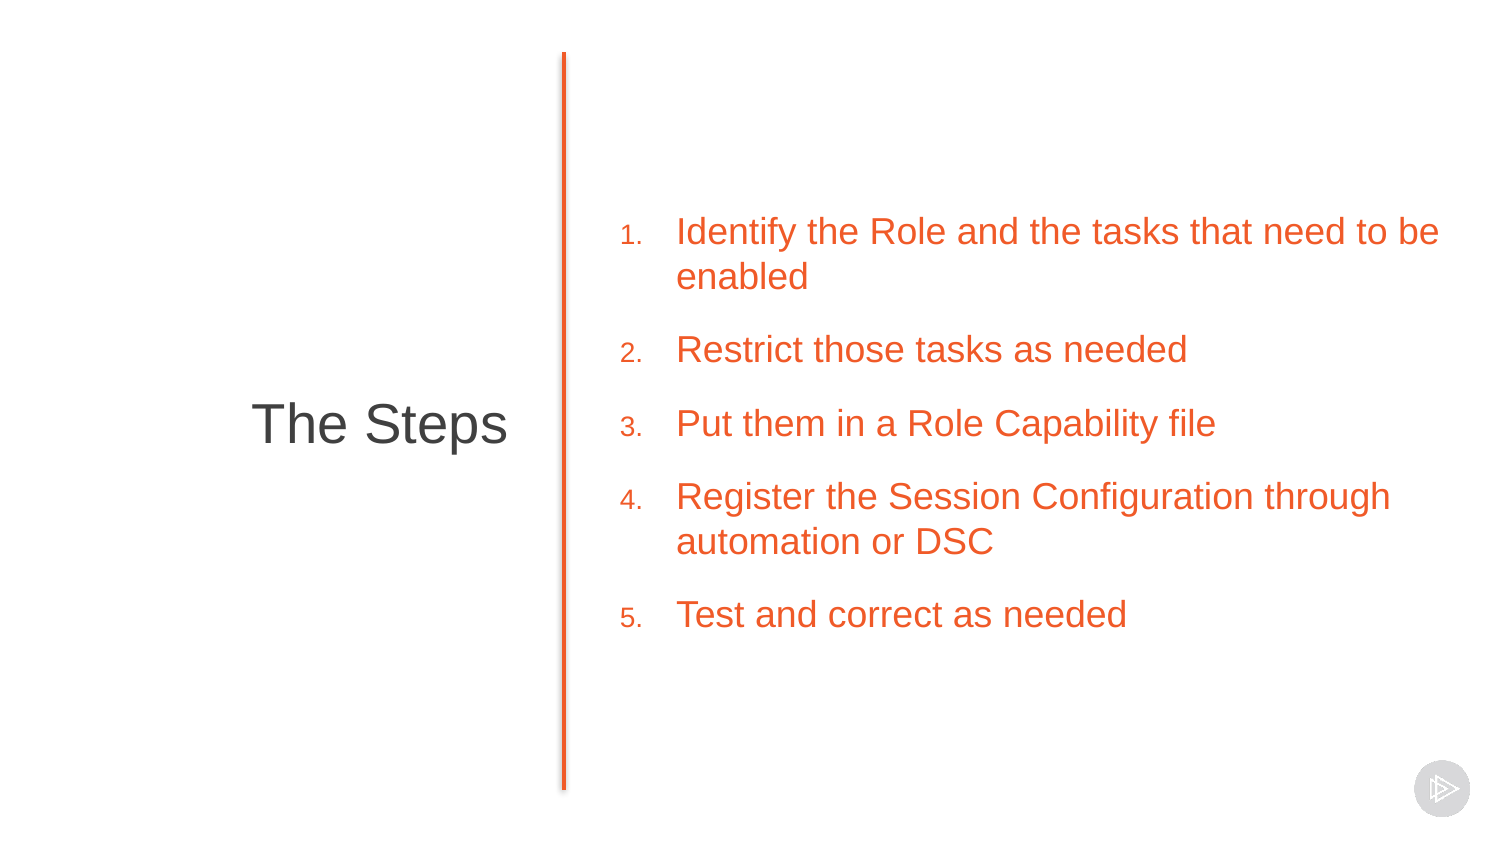

Identify the Role and the tasks that need to be enabled
Restrict those tasks as needed
Put them in a Role Capability file
Register the Session Configuration through automation or DSC
Test and correct as needed
The Steps